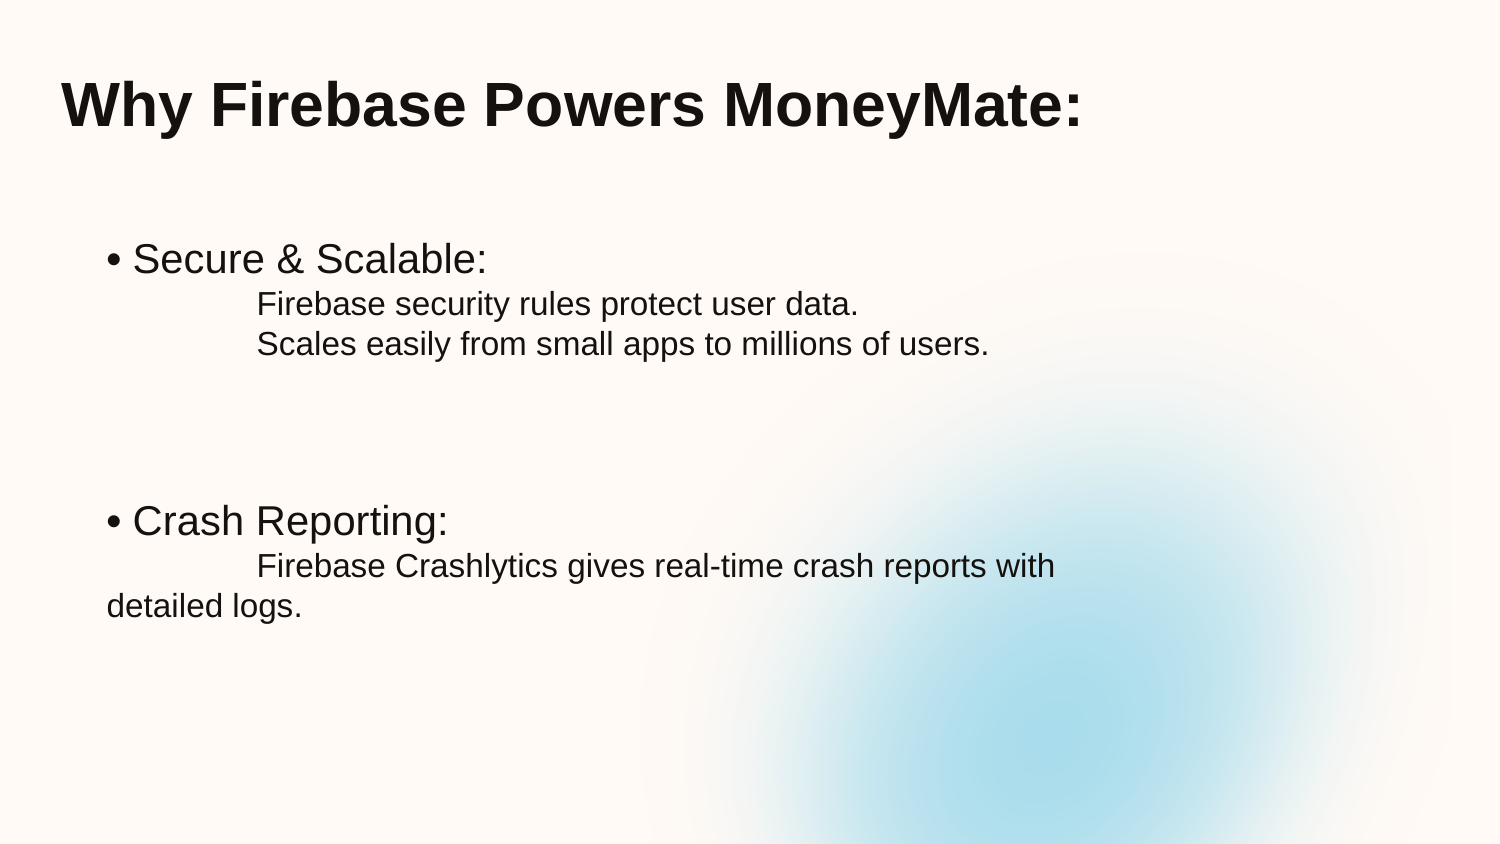

# Why Firebase Powers MoneyMate:
• Secure & Scalable:
	Firebase security rules protect user data.
	Scales easily from small apps to millions of users.

• Crash Reporting:
	Firebase Crashlytics gives real-time crash reports with 	detailed logs.